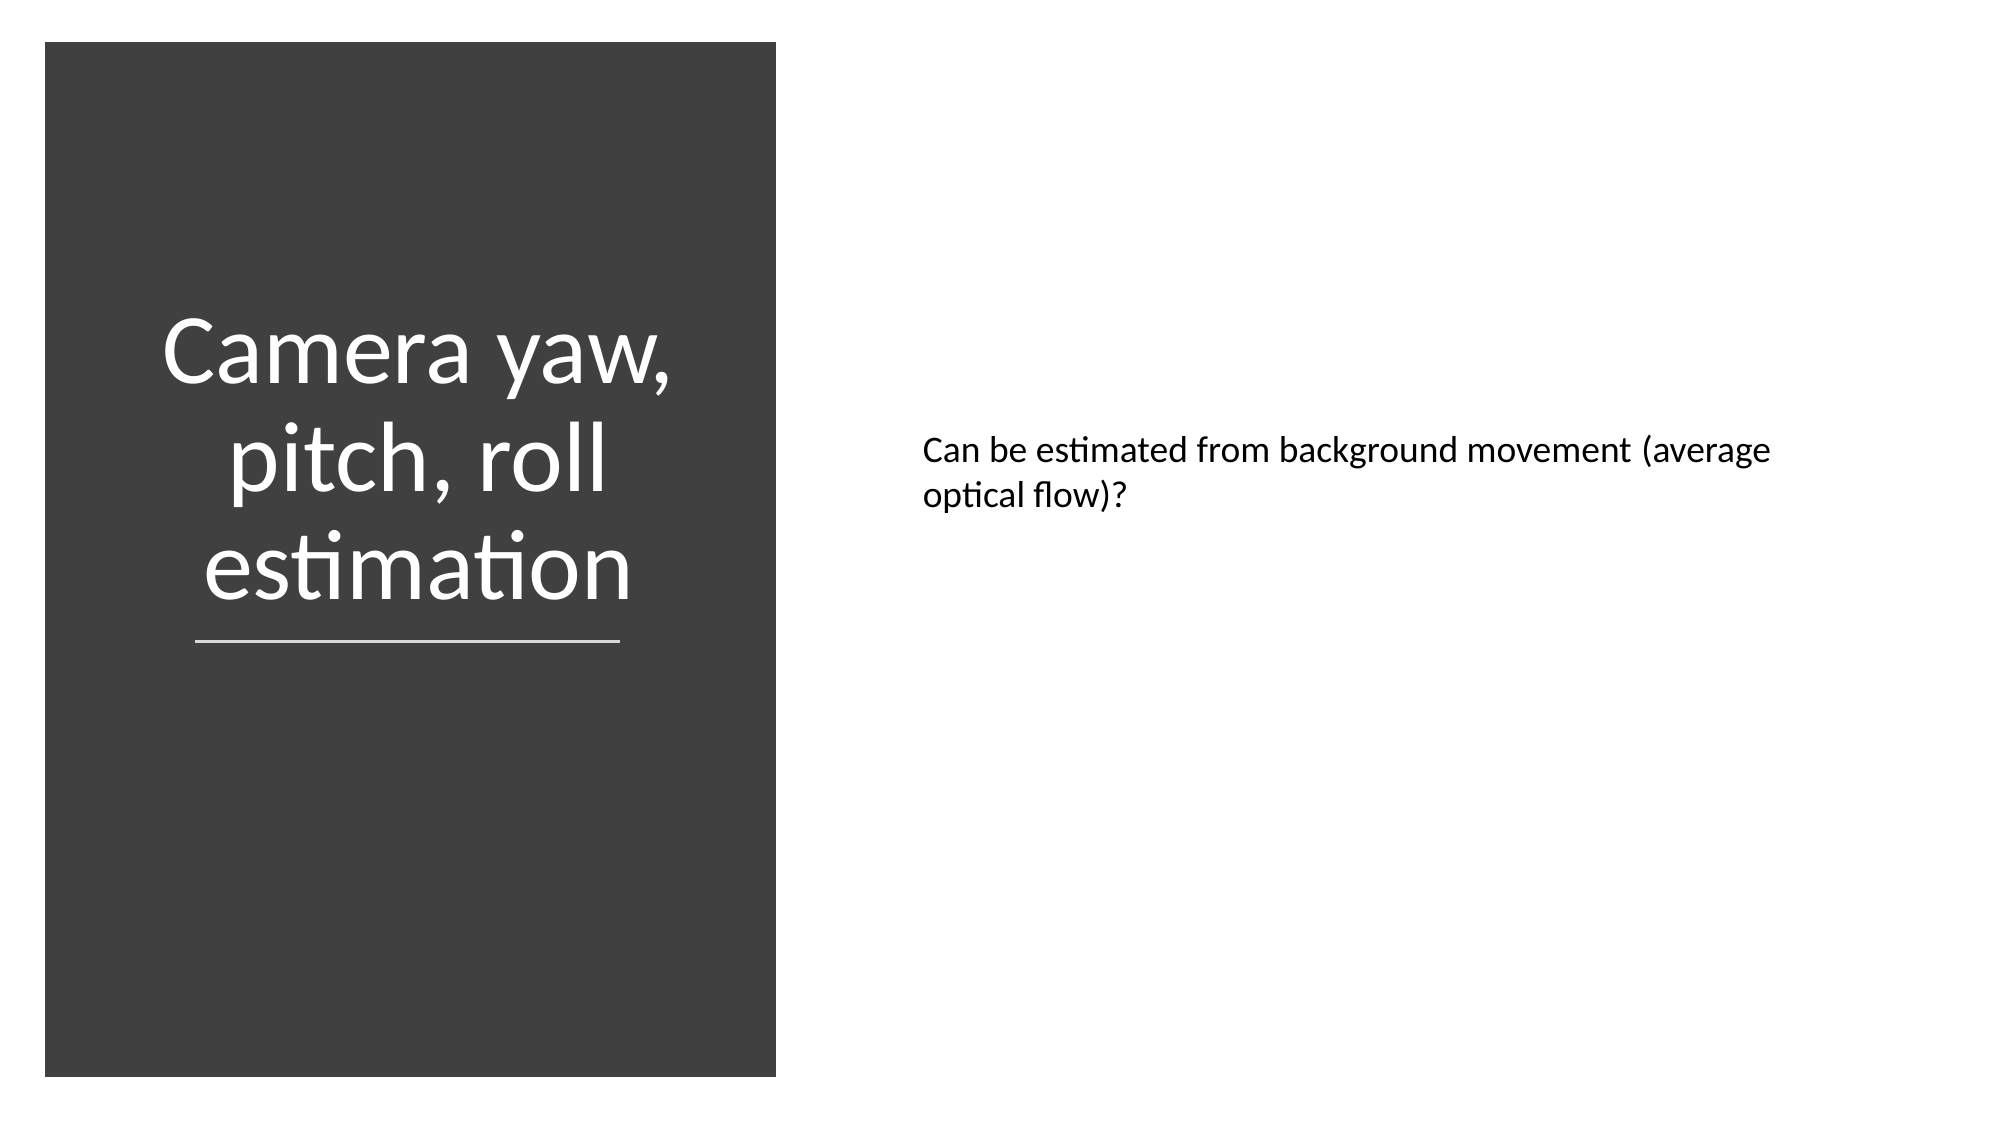

Camera yaw, pitch, roll estimation
Can be estimated from background movement (average
optical flow)?